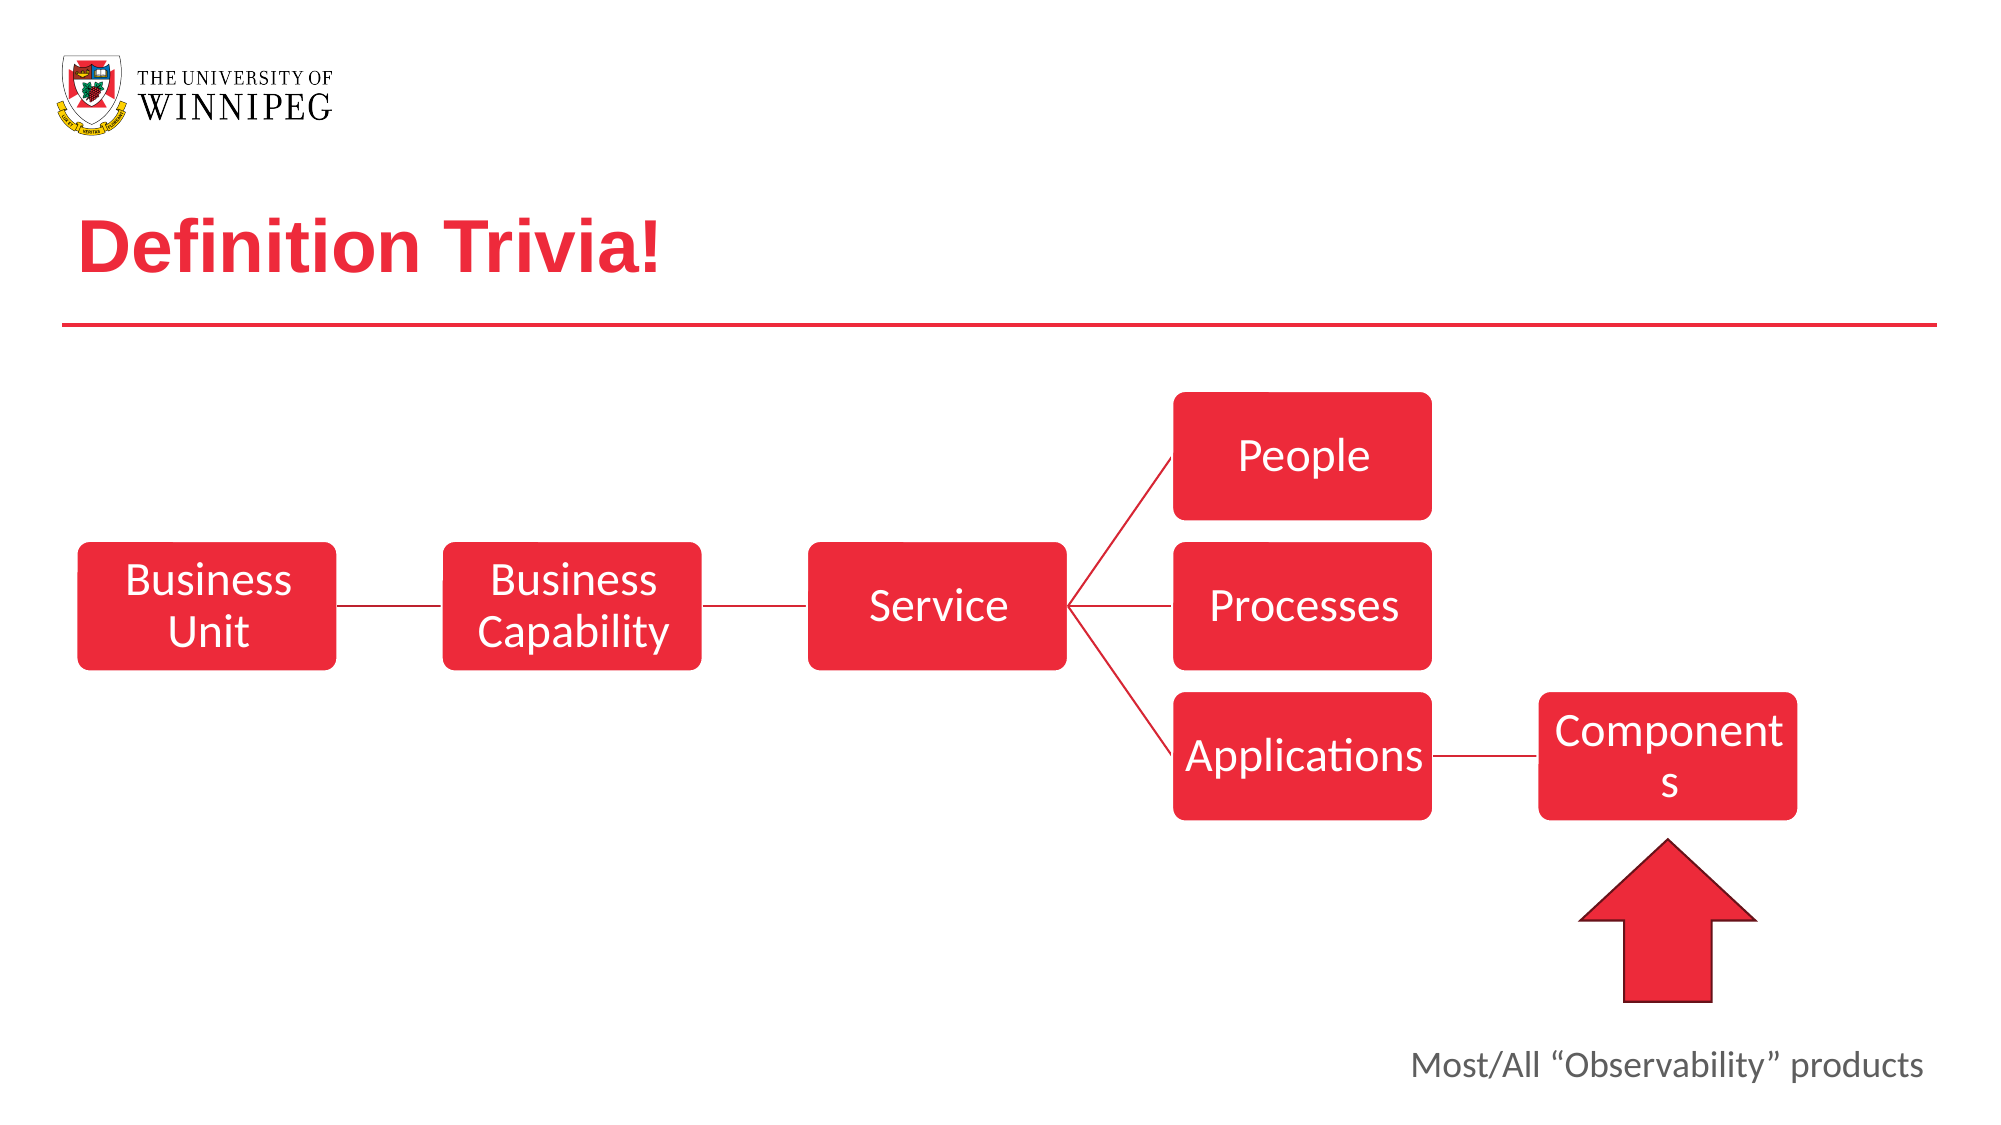

Business Unit

Business Capability

Service

People

Processes

Applications

Components
Definition Trivia!

Most/All “Observability” products